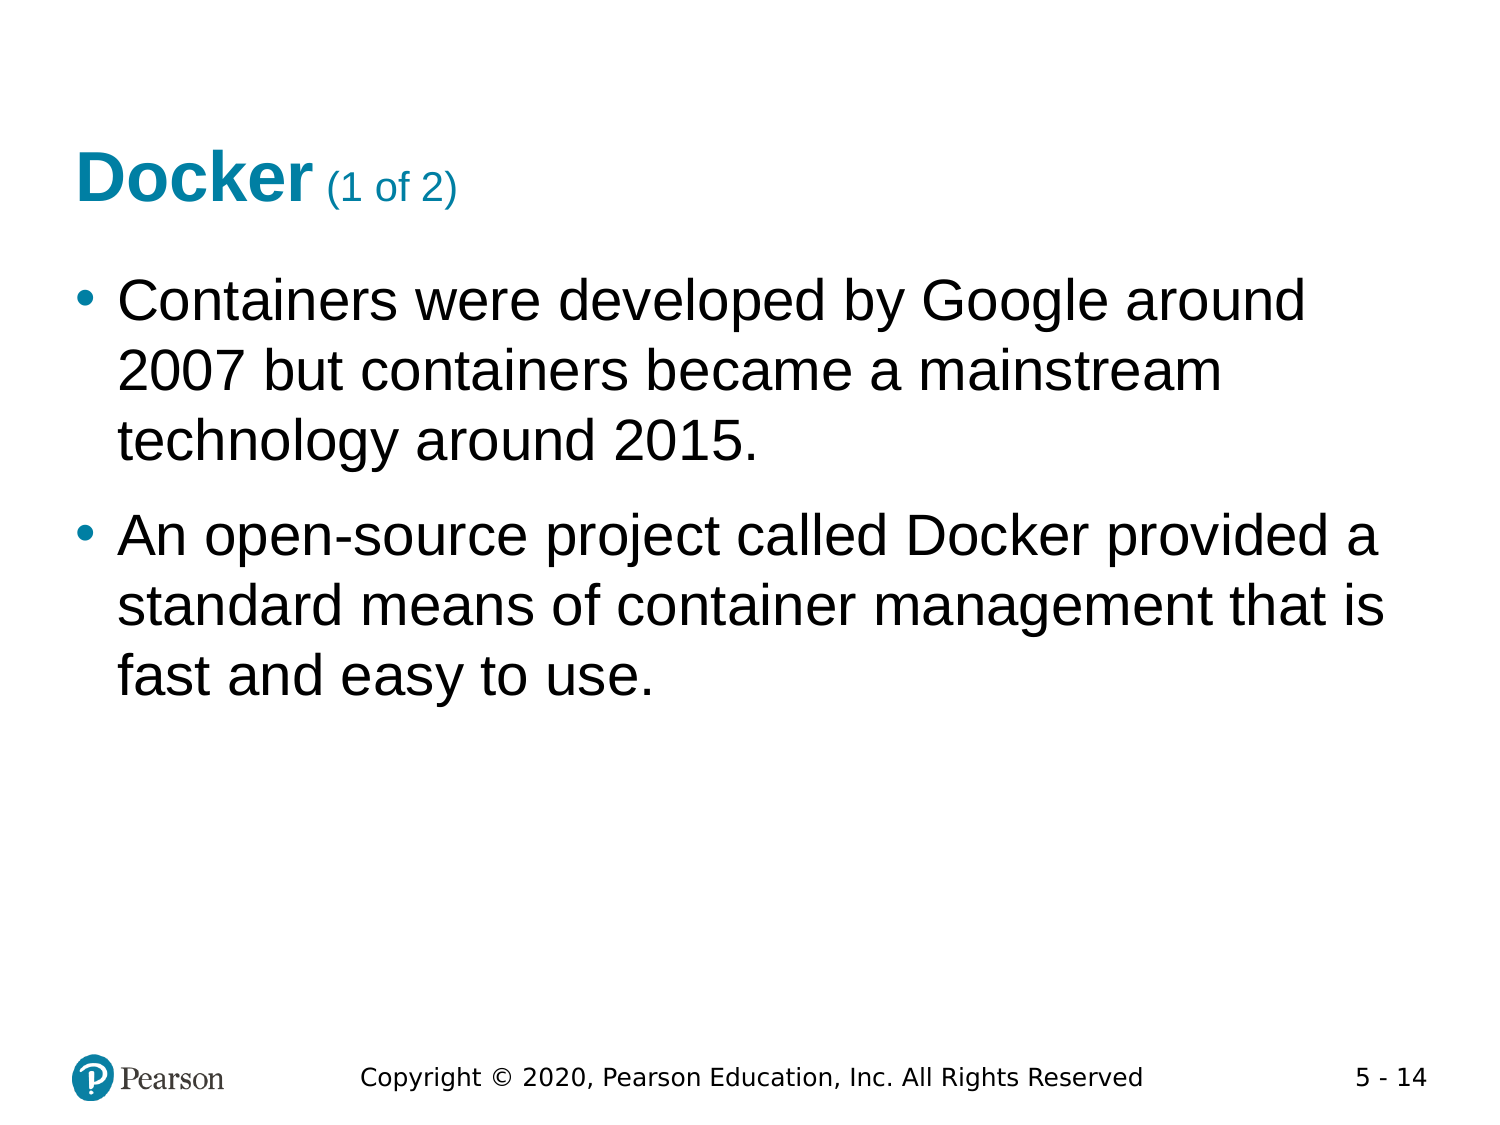

# Docker (1 of 2)
Containers were developed by Google around 2007 but containers became a mainstream technology around 2015.
An open-source project called Docker provided a standard means of container management that is fast and easy to use.